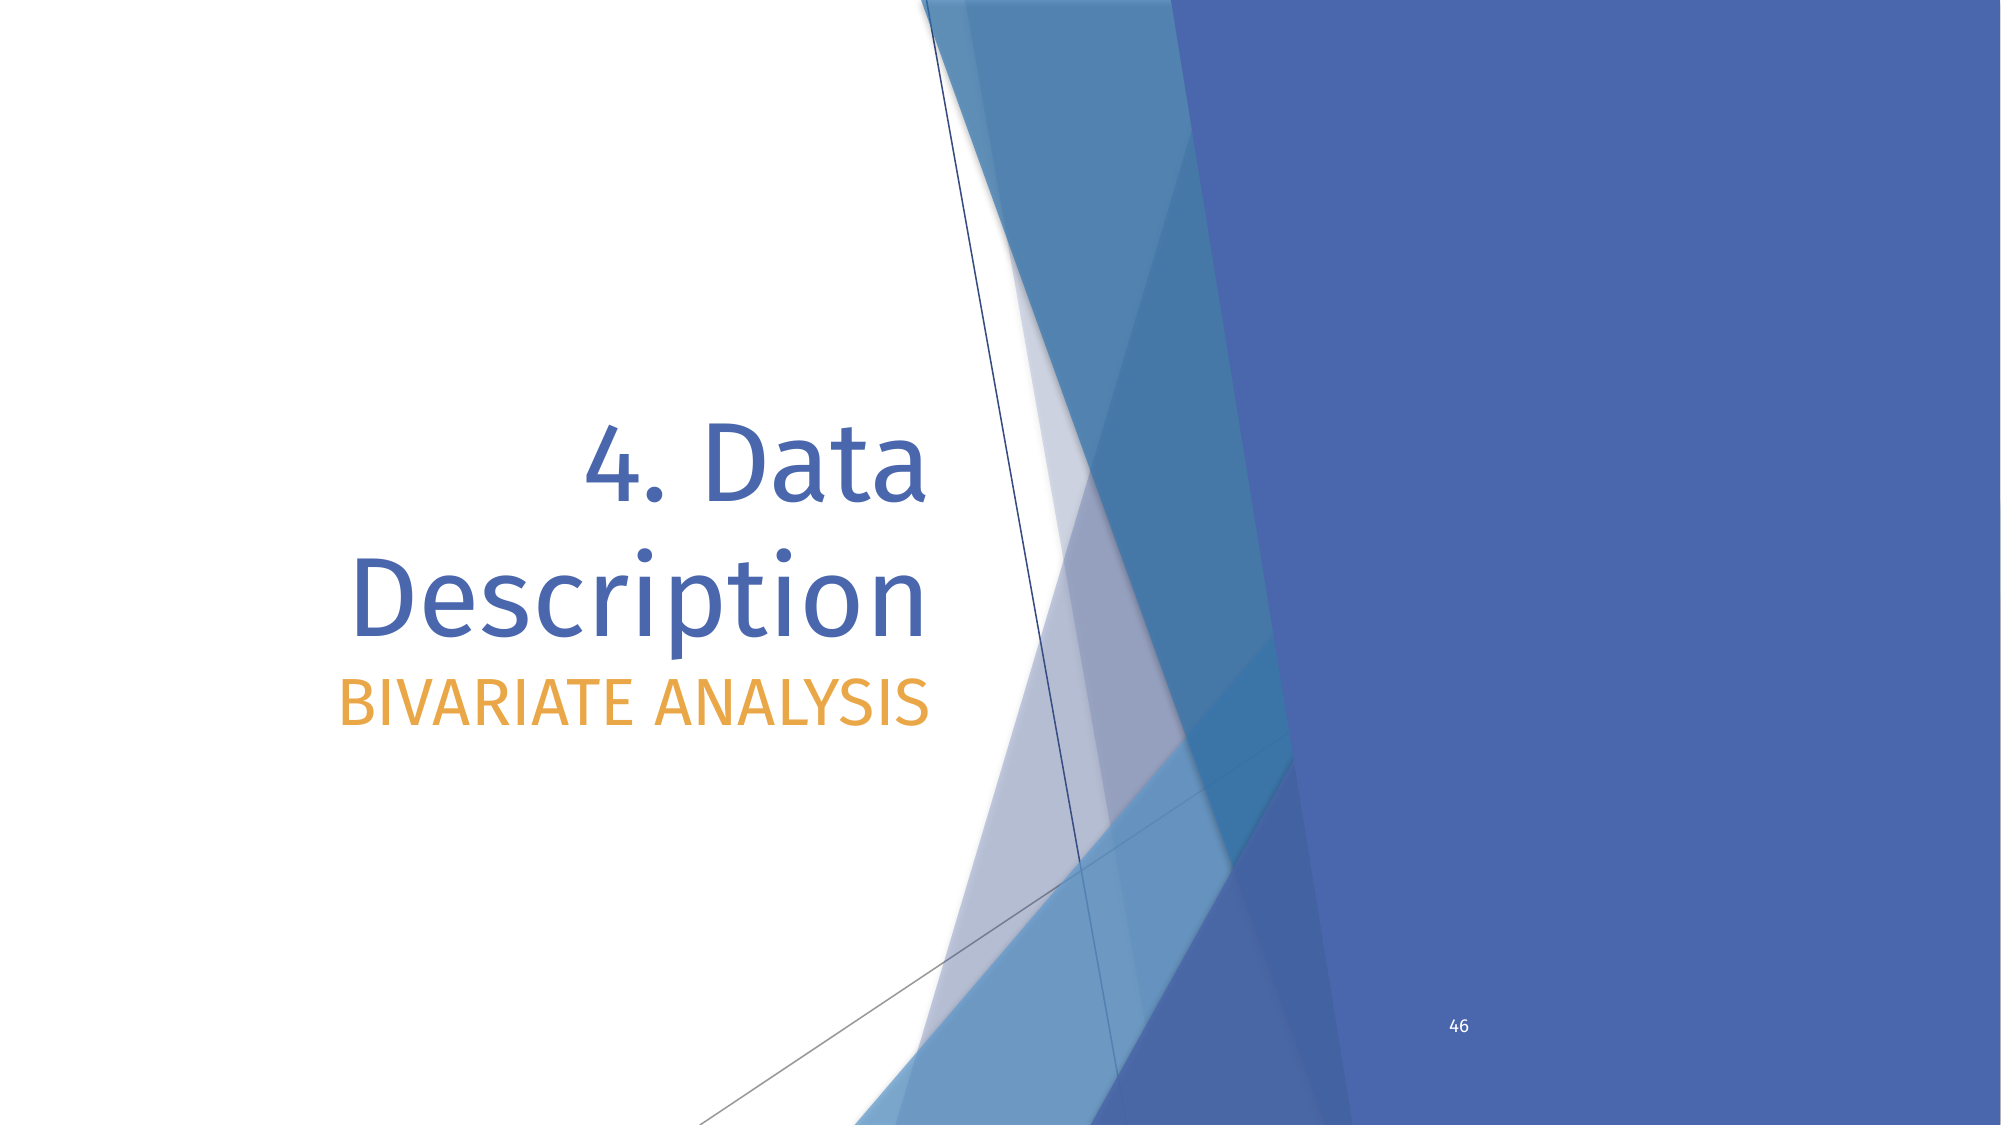

# 4. Data Description BIVARIATE ANALYSIS

46